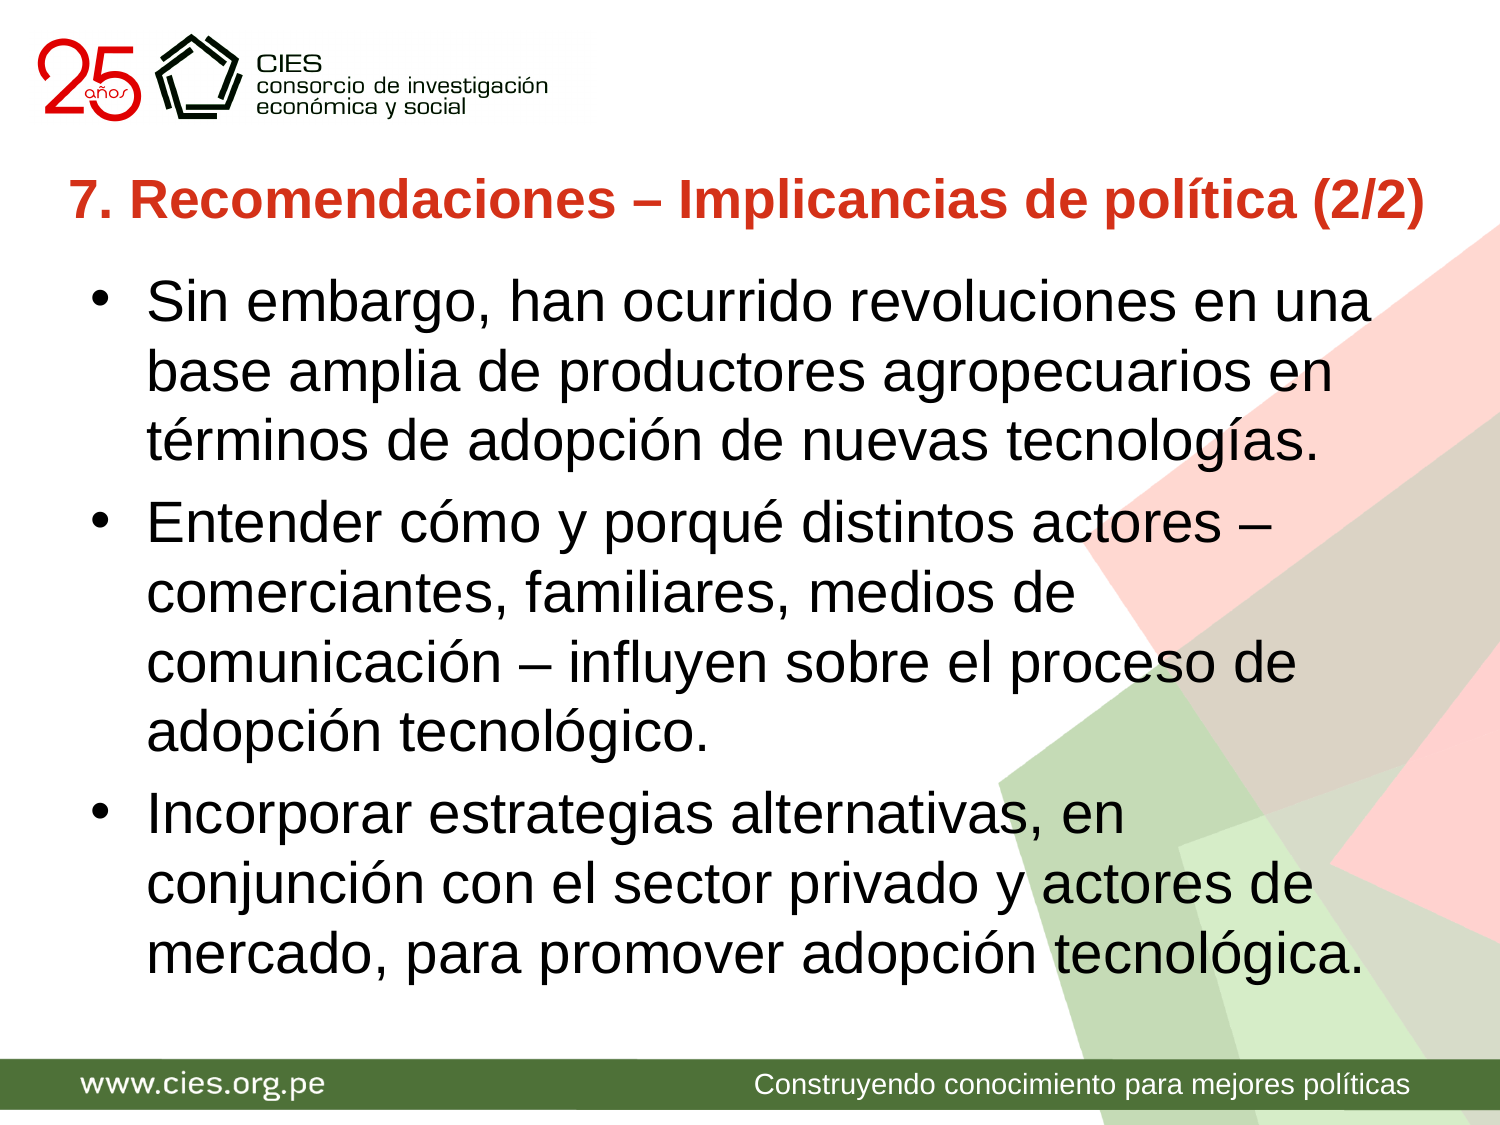

# 7. Recomendaciones – Implicancias de política (2/2)
Sin embargo, han ocurrido revoluciones en una base amplia de productores agropecuarios en términos de adopción de nuevas tecnologías.
Entender cómo y porqué distintos actores – comerciantes, familiares, medios de comunicación – influyen sobre el proceso de adopción tecnológico.
Incorporar estrategias alternativas, en conjunción con el sector privado y actores de mercado, para promover adopción tecnológica.